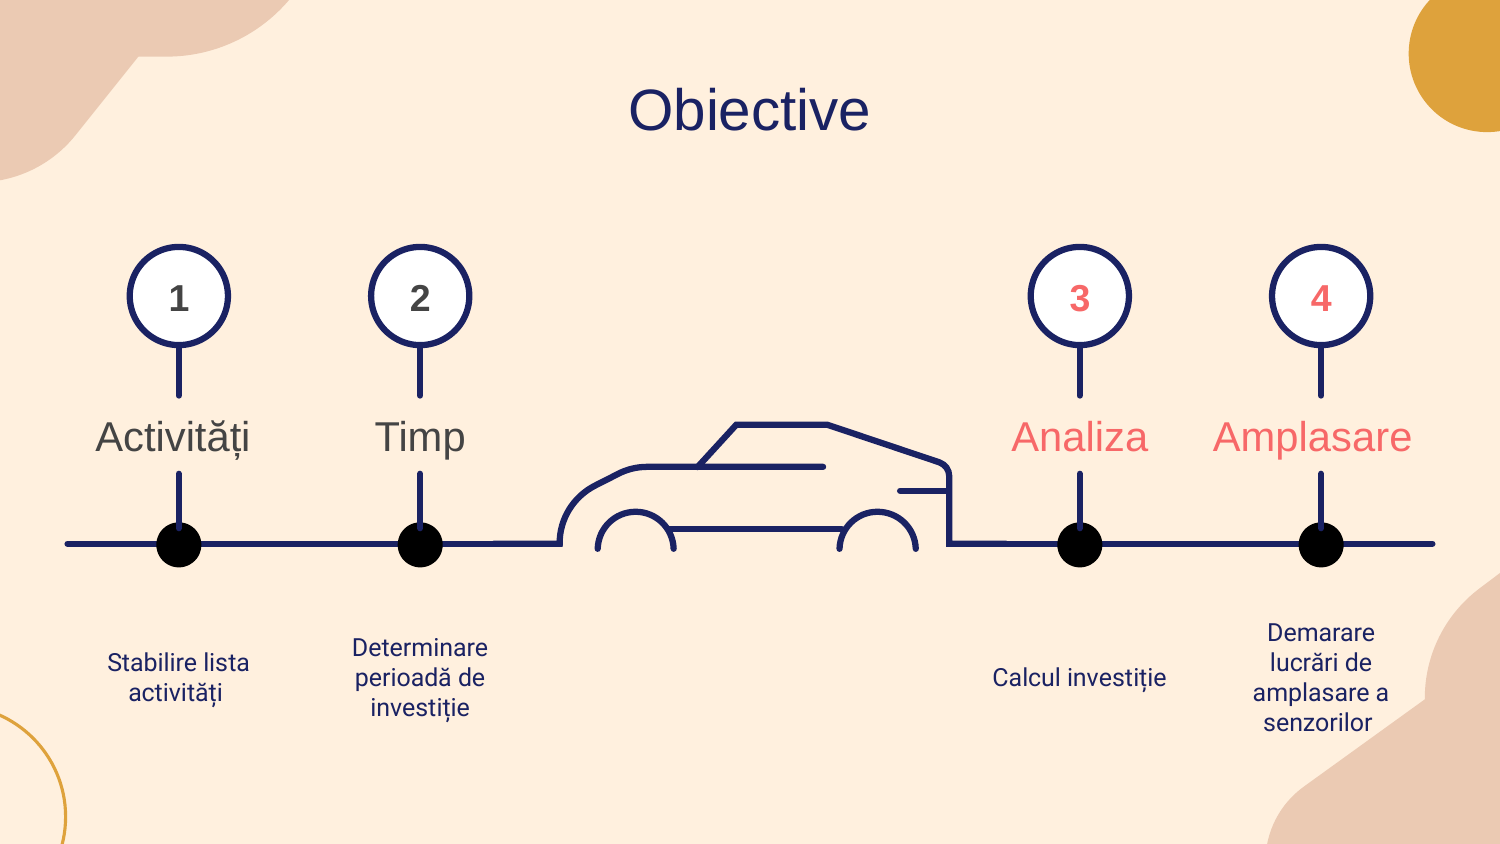

# Obiective
1
Activități

Stabilire lista
activități
2
Timp

Determinare perioadă de investiție
3
Analiza

Calcul investiție
4
Amplasare

Demarare
lucrări de amplasare a senzorilor